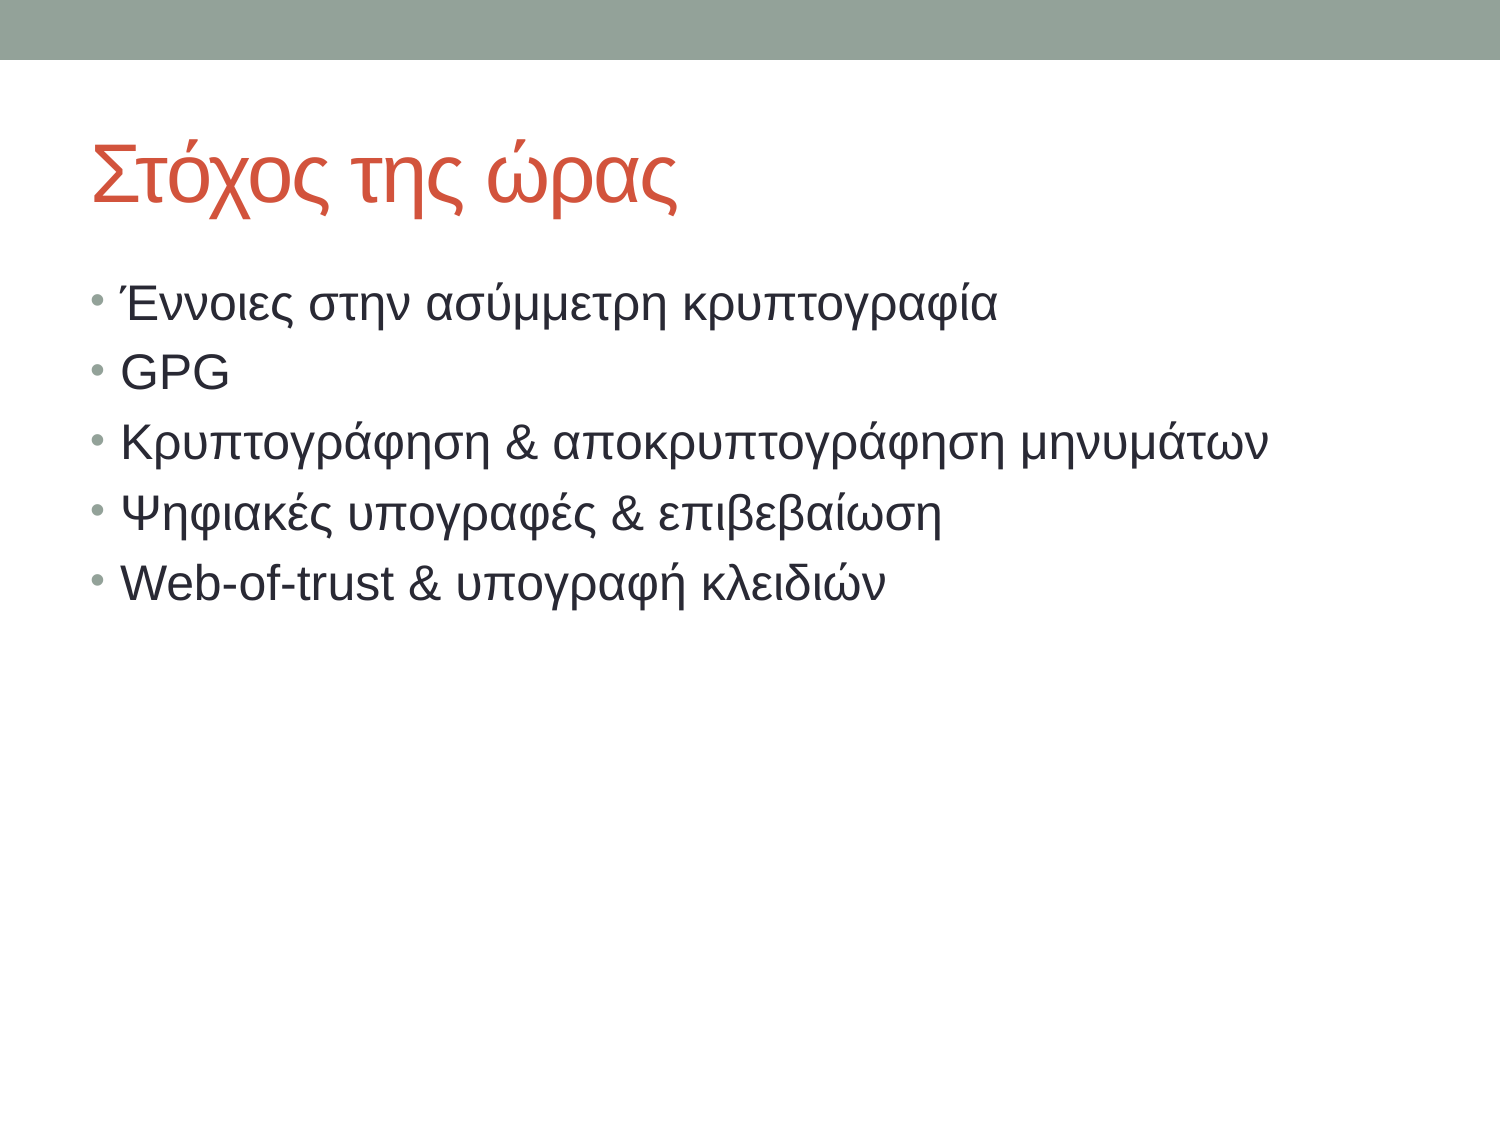

# Στόχος της ώρας
Έννοιες στην ασύμμετρη κρυπτογραφία
GPG
Κρυπτογράφηση & αποκρυπτογράφηση μηνυμάτων
Ψηφιακές υπογραφές & επιβεβαίωση
Web-of-trust & υπογραφή κλειδιών